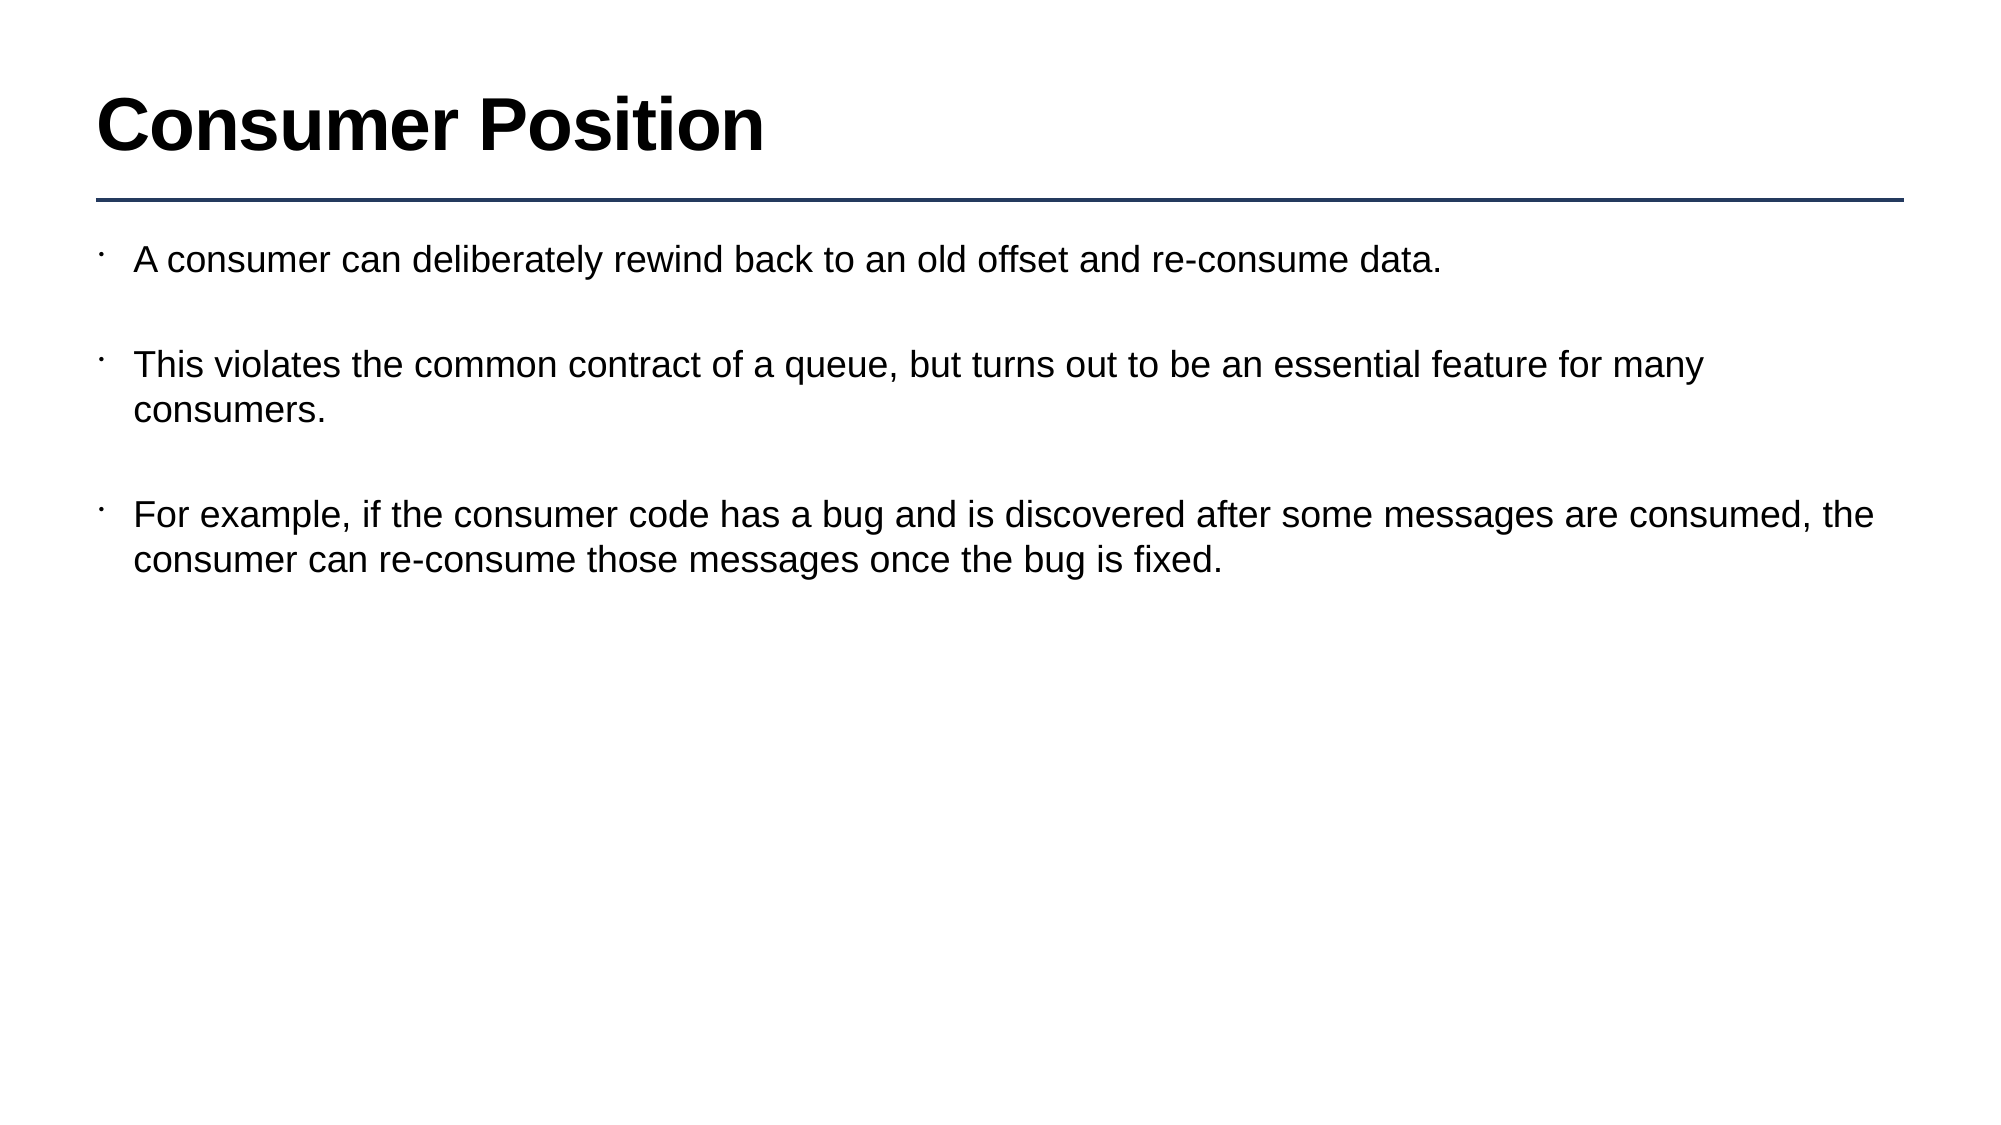

# Consumer Position
A consumer can deliberately rewind back to an old offset and re-consume data.

This violates the common contract of a queue, but turns out to be an essential feature for many consumers.

For example, if the consumer code has a bug and is discovered after some messages are consumed, the consumer can re-consume those messages once the bug is fixed.